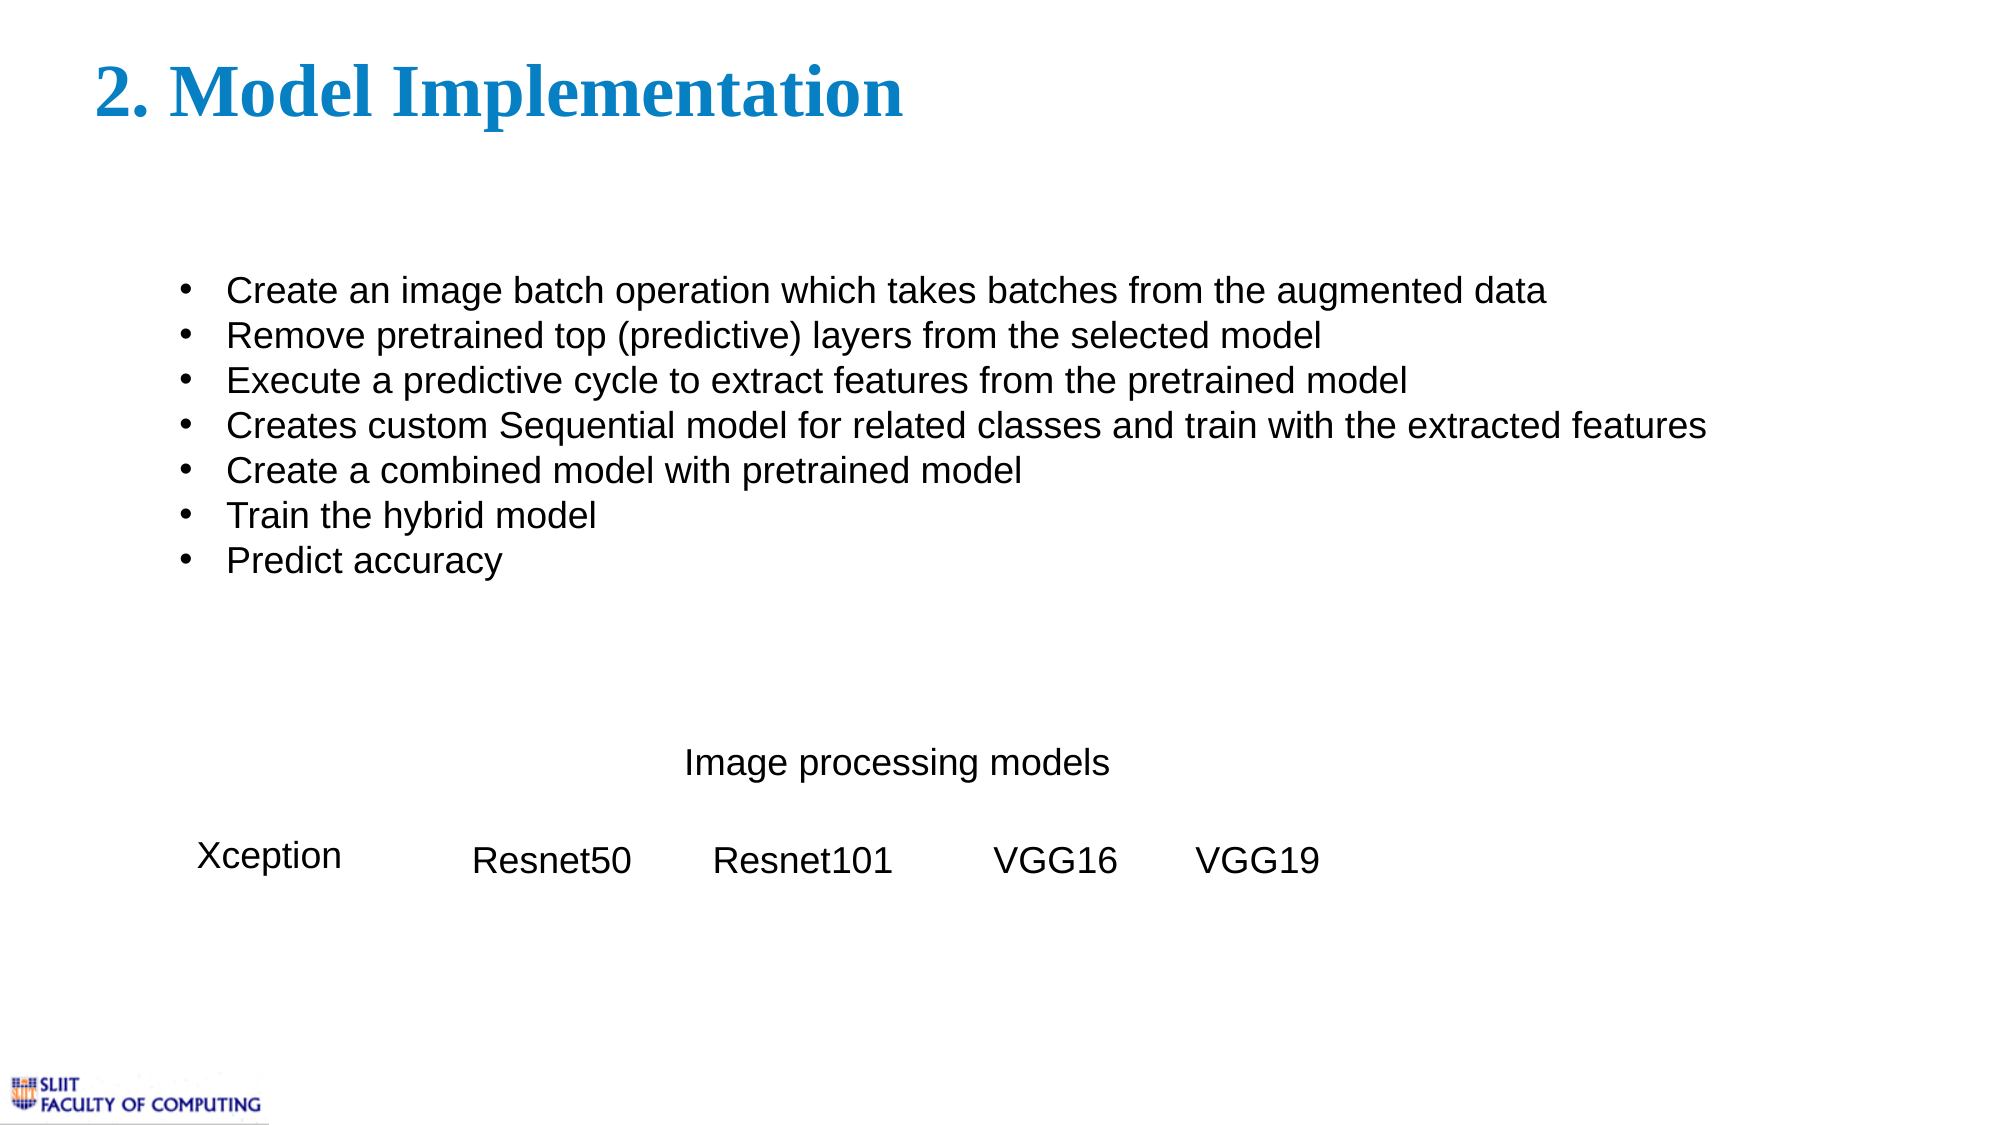

2. Model Implementation
Create an image batch operation which takes batches from the augmented data
Remove pretrained top (predictive) layers from the selected model
Execute a predictive cycle to extract features from the pretrained model
Creates custom Sequential model for related classes and train with the extracted features
Create a combined model with pretrained model
Train the hybrid model
Predict accuracy
Image processing models
Xception
Resnet50
Resnet101
VGG16
VGG19